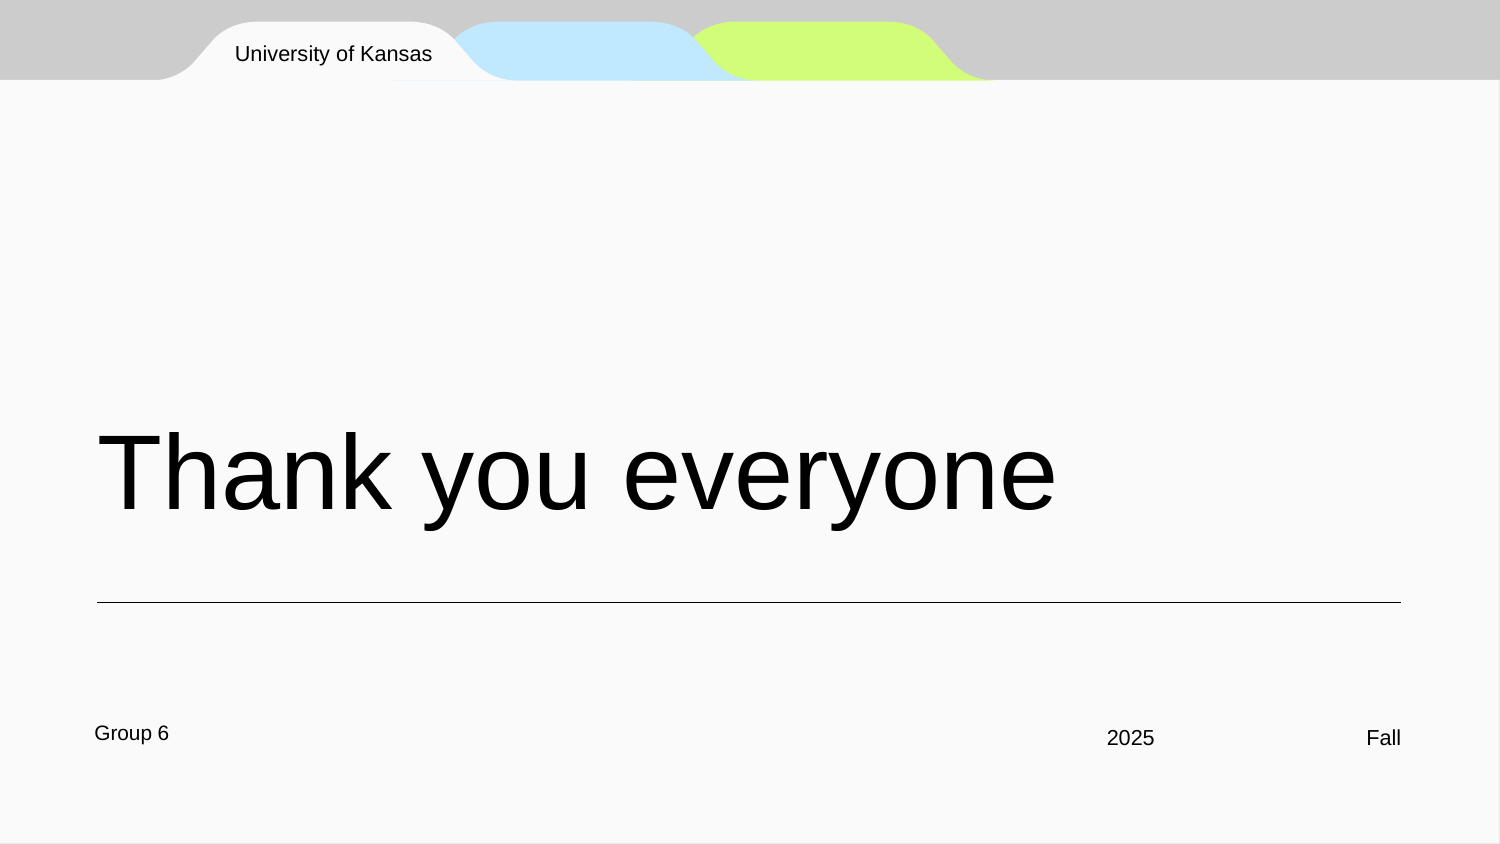

University of Kansas
# Thank you everyone
Group 6
2025
Fall